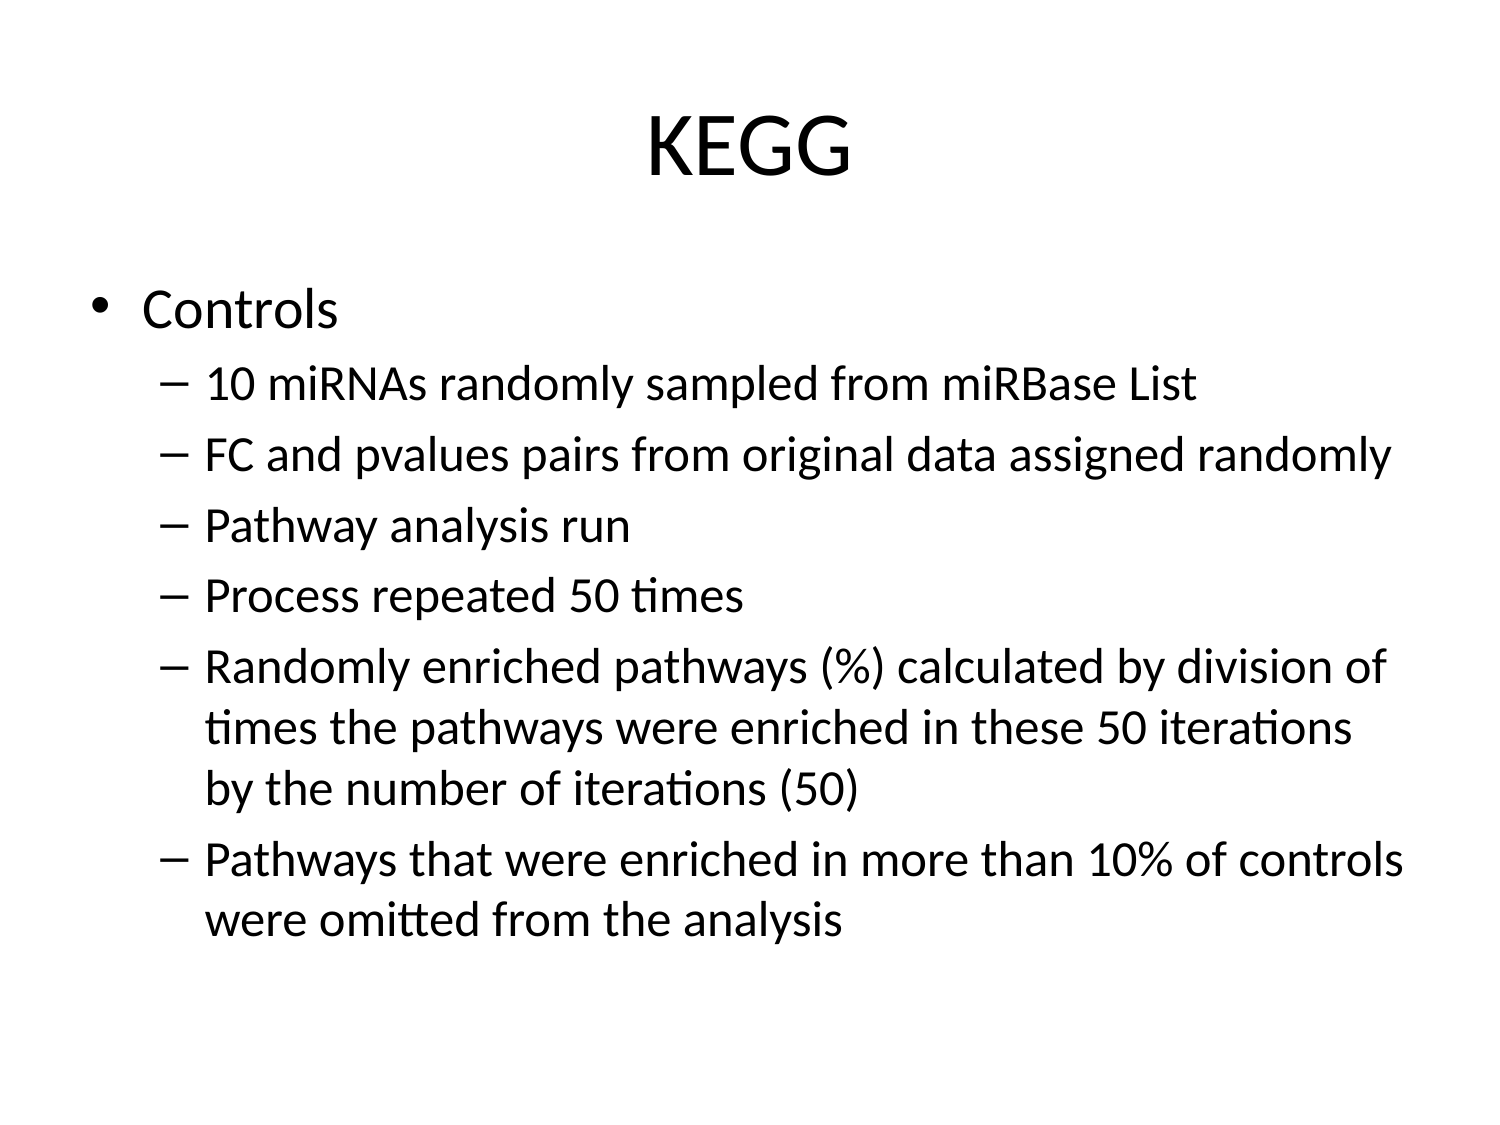

# KEGG
Controls
10 miRNAs randomly sampled from miRBase List
FC and pvalues pairs from original data assigned randomly
Pathway analysis run
Process repeated 50 times
Randomly enriched pathways (%) calculated by division of times the pathways were enriched in these 50 iterations by the number of iterations (50)
Pathways that were enriched in more than 10% of controls were omitted from the analysis